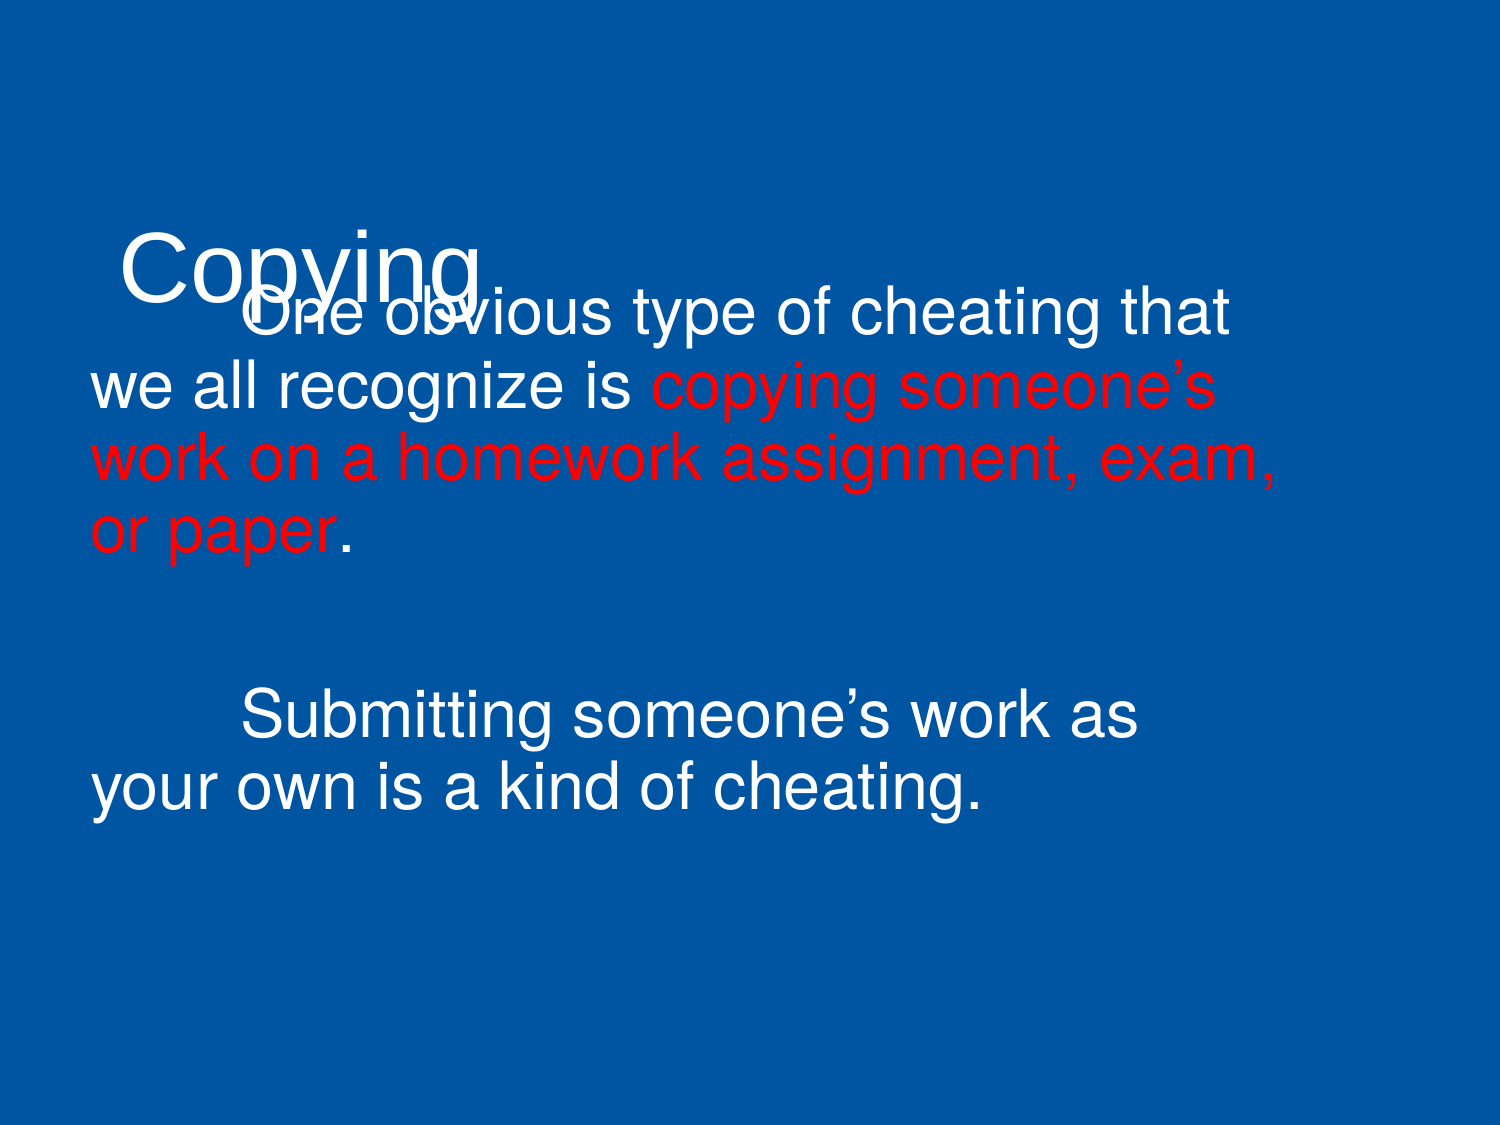

# Copying
	One obvious type of cheating that we all recognize is copying someone’s work on a homework assignment, exam, or paper.

	Submitting someone’s work as your own is a kind of cheating.